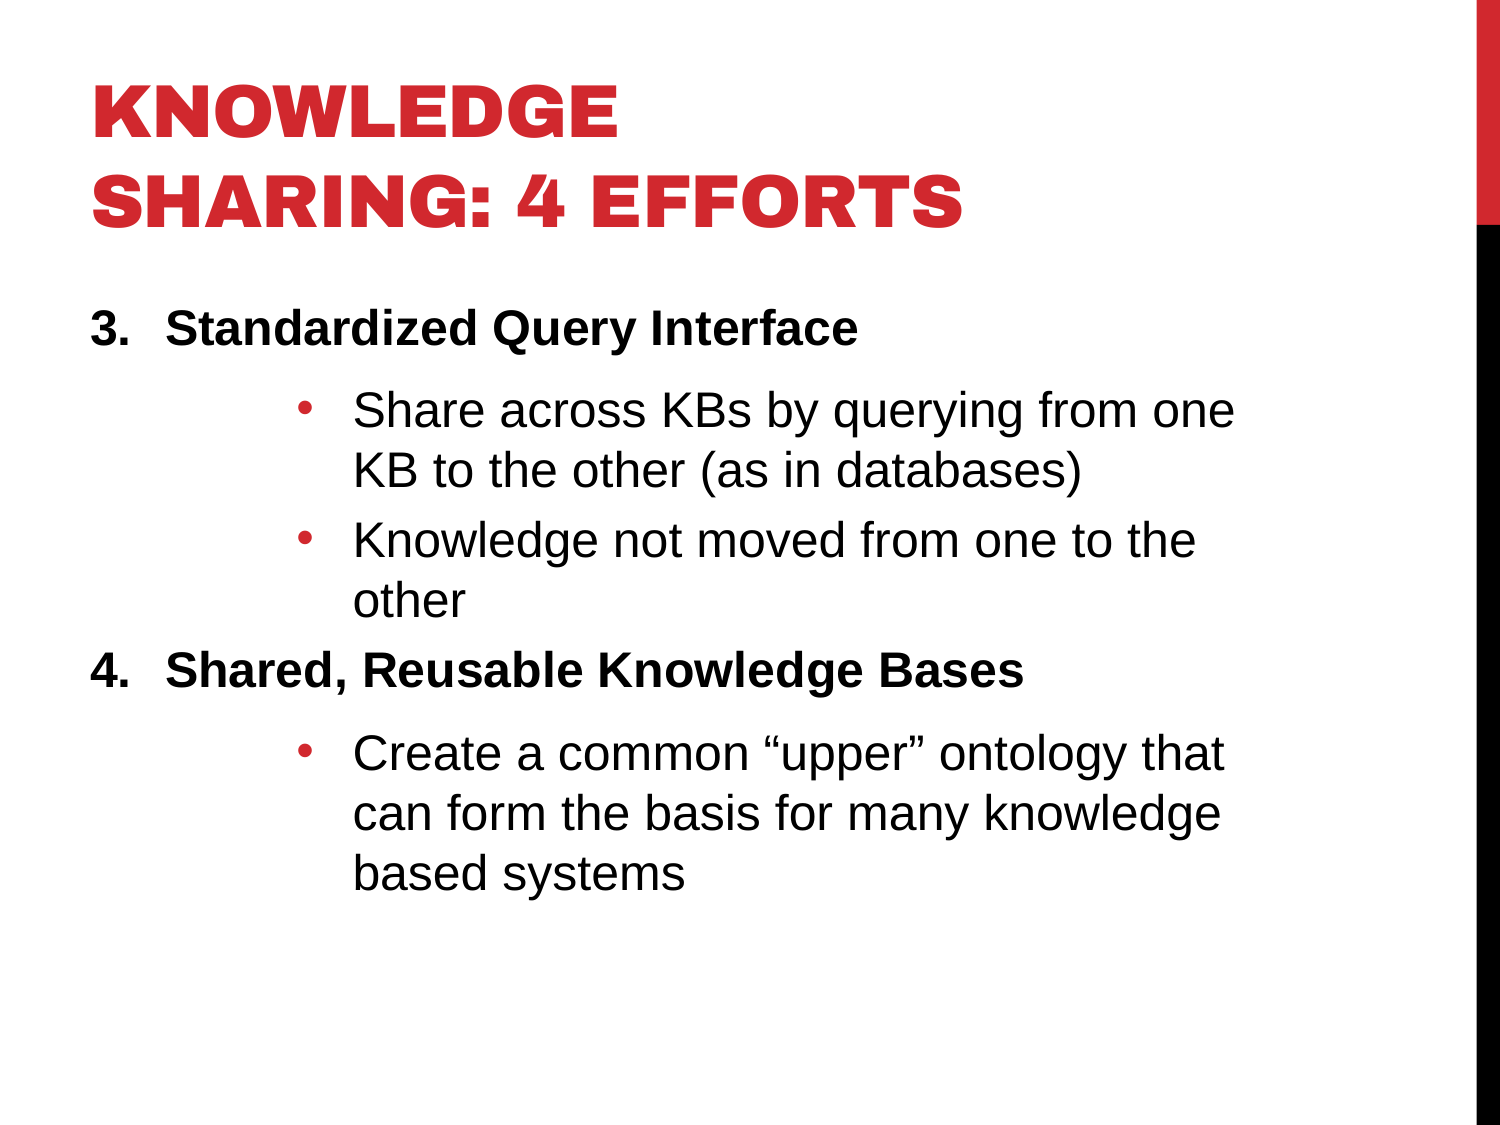

# KNOWLEDGE SHARING: 4 EFFORTS
Standardized Query Interface
Share across KBs by querying from one KB to the other (as in databases)
Knowledge not moved from one to the other
Shared, Reusable Knowledge Bases
Create a common “upper” ontology that can form the basis for many knowledge based systems